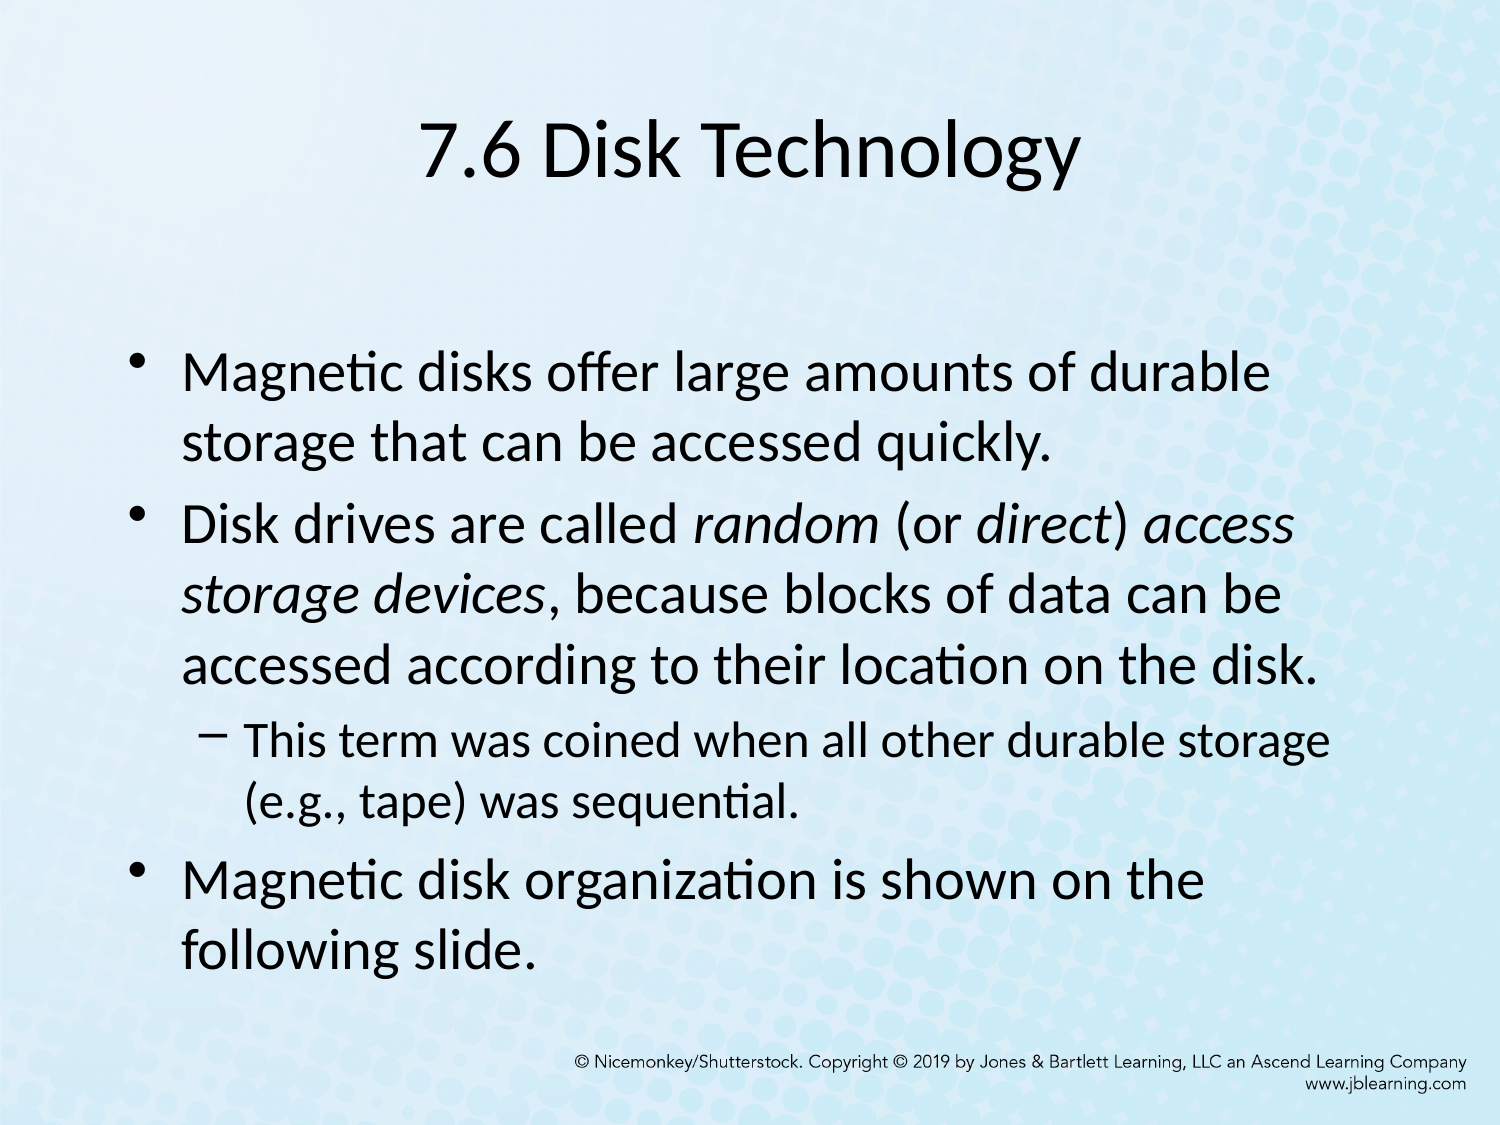

# 7.6 Disk Technology
Magnetic disks offer large amounts of durable storage that can be accessed quickly.
Disk drives are called random (or direct) access storage devices, because blocks of data can be accessed according to their location on the disk.
This term was coined when all other durable storage (e.g., tape) was sequential.
Magnetic disk organization is shown on the following slide.